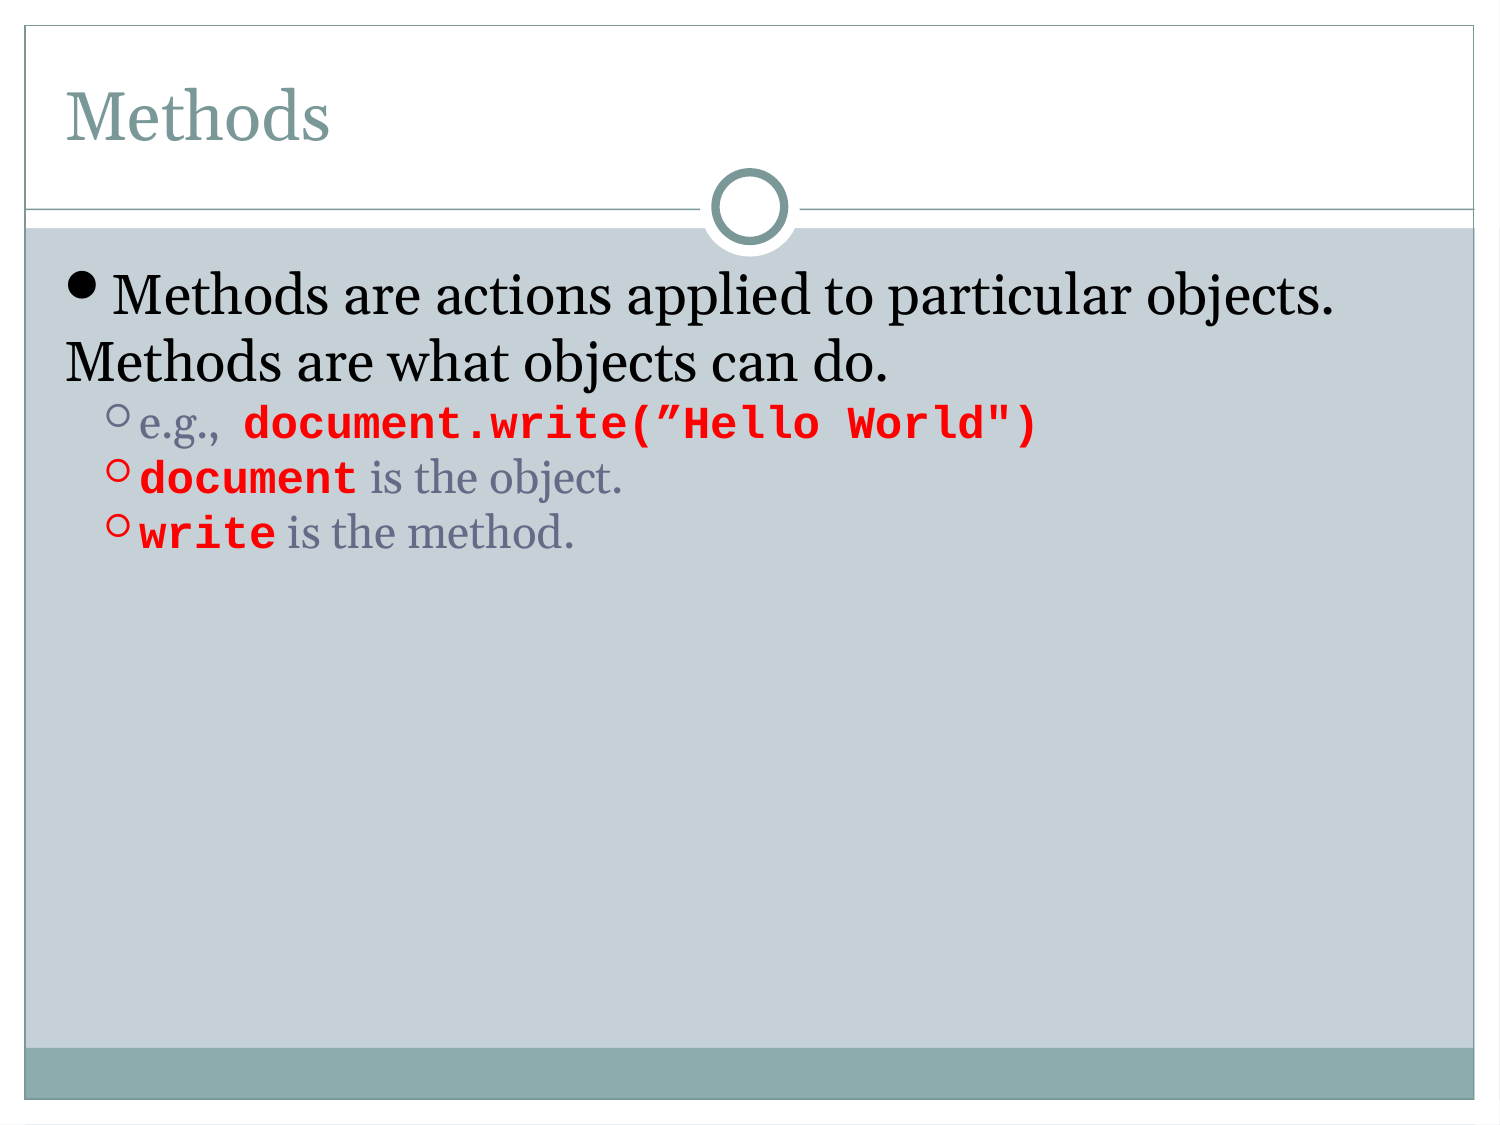

Methods
Methods are actions applied to particular objects.  Methods are what objects can do.
e.g.,  document.write(”Hello World")
document is the object.
write is the method.